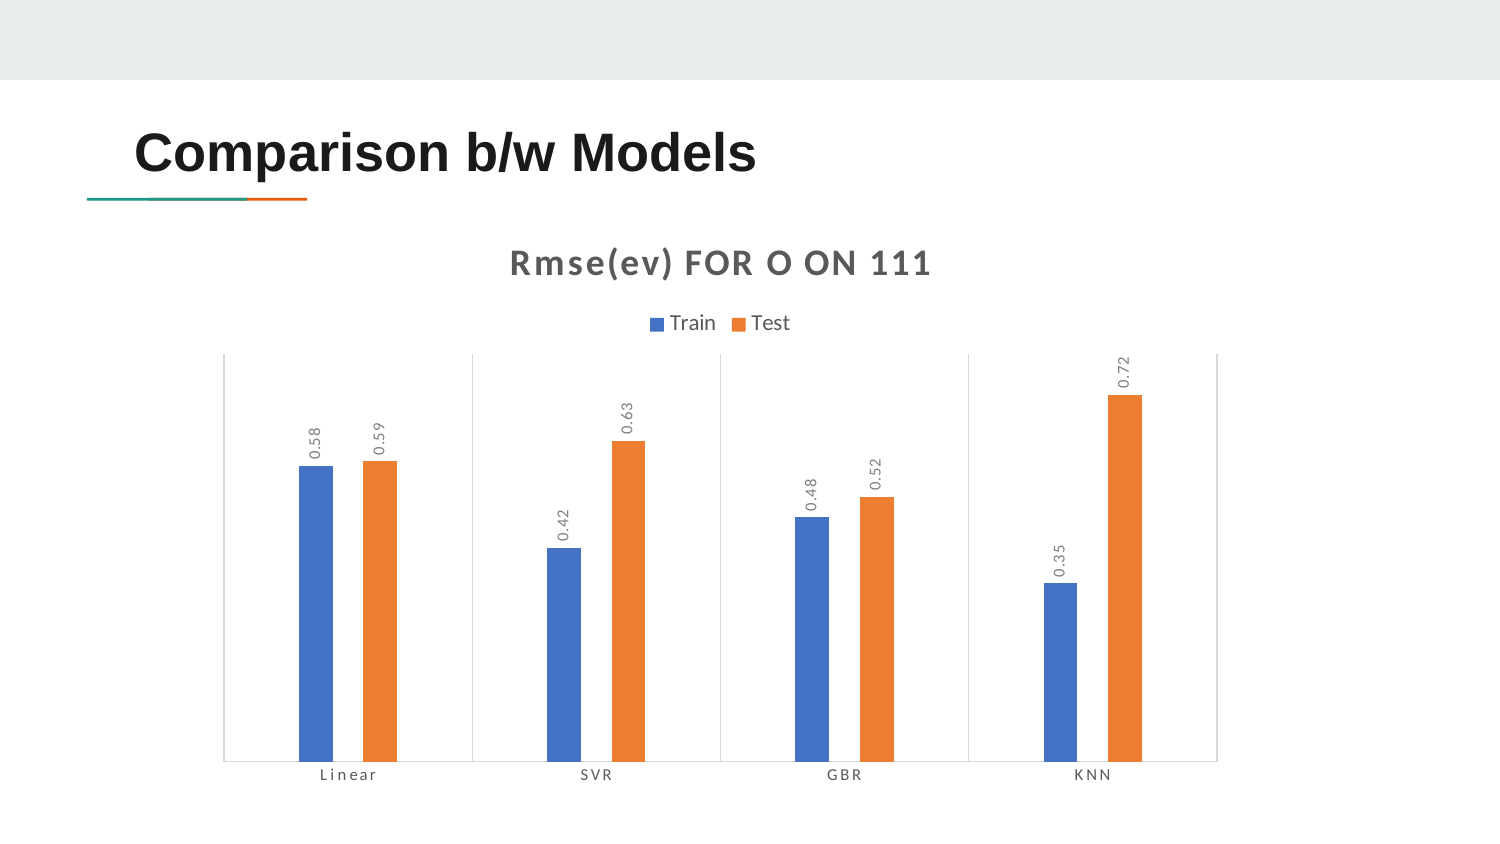

# Comparison b/w Models

### Chart: Rmse(ev) FOR O ON 111

| Category | Train | Test |
|---|---|---|
| Linear | 0.58 | 0.59 |
| SVR | 0.42 | 0.63 |
| GBR | 0.48 | 0.52 |
| KNN | 0.35 | 0.72 |